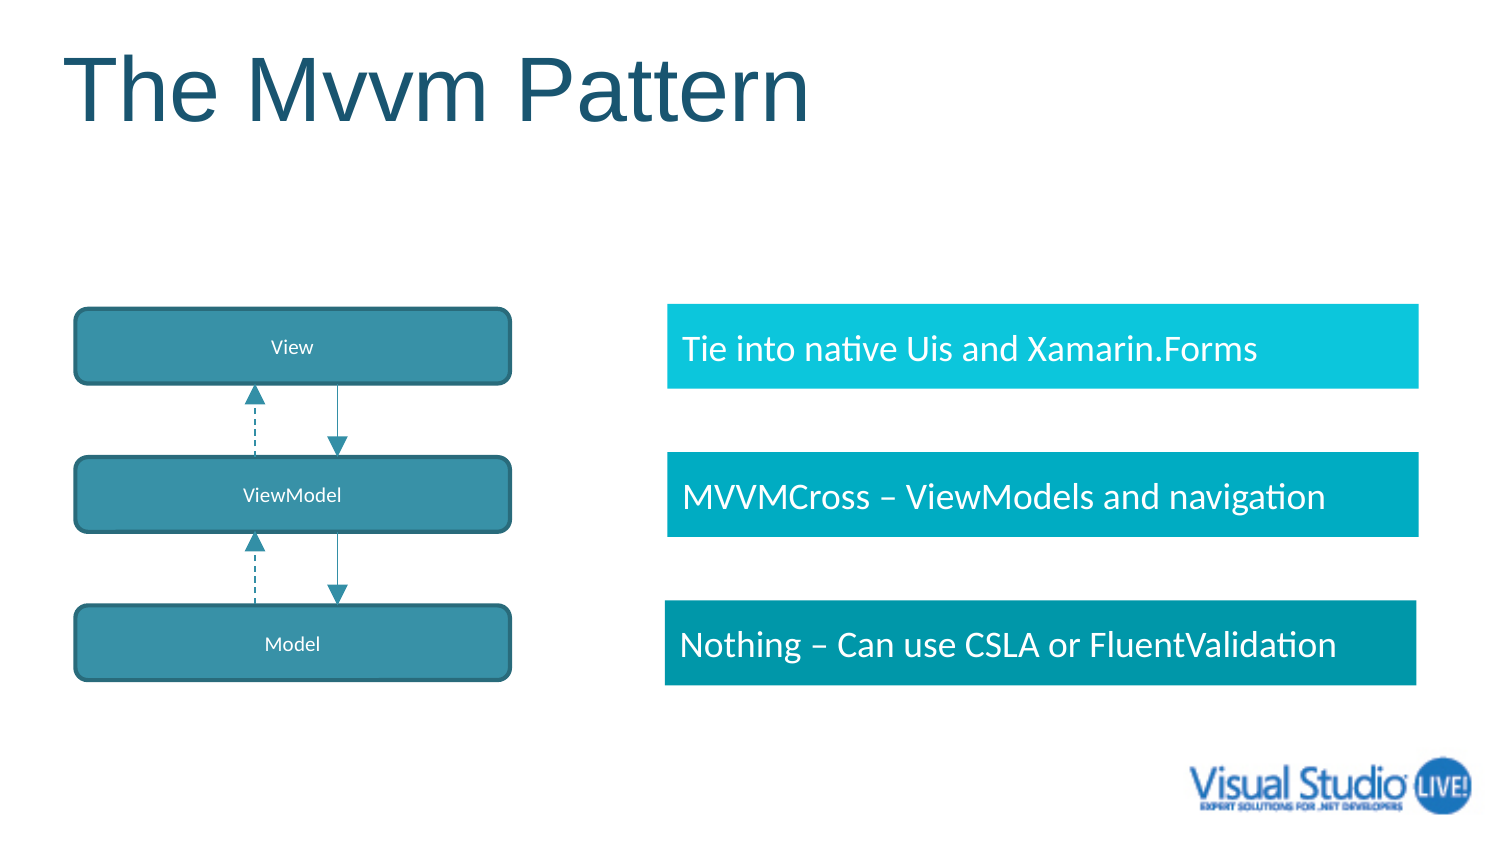

# The Mvvm Pattern
Tie into native Uis and Xamarin.Forms
View
MVVMCross – ViewModels and navigation
ViewModel
Nothing – Can use CSLA or FluentValidation
Model